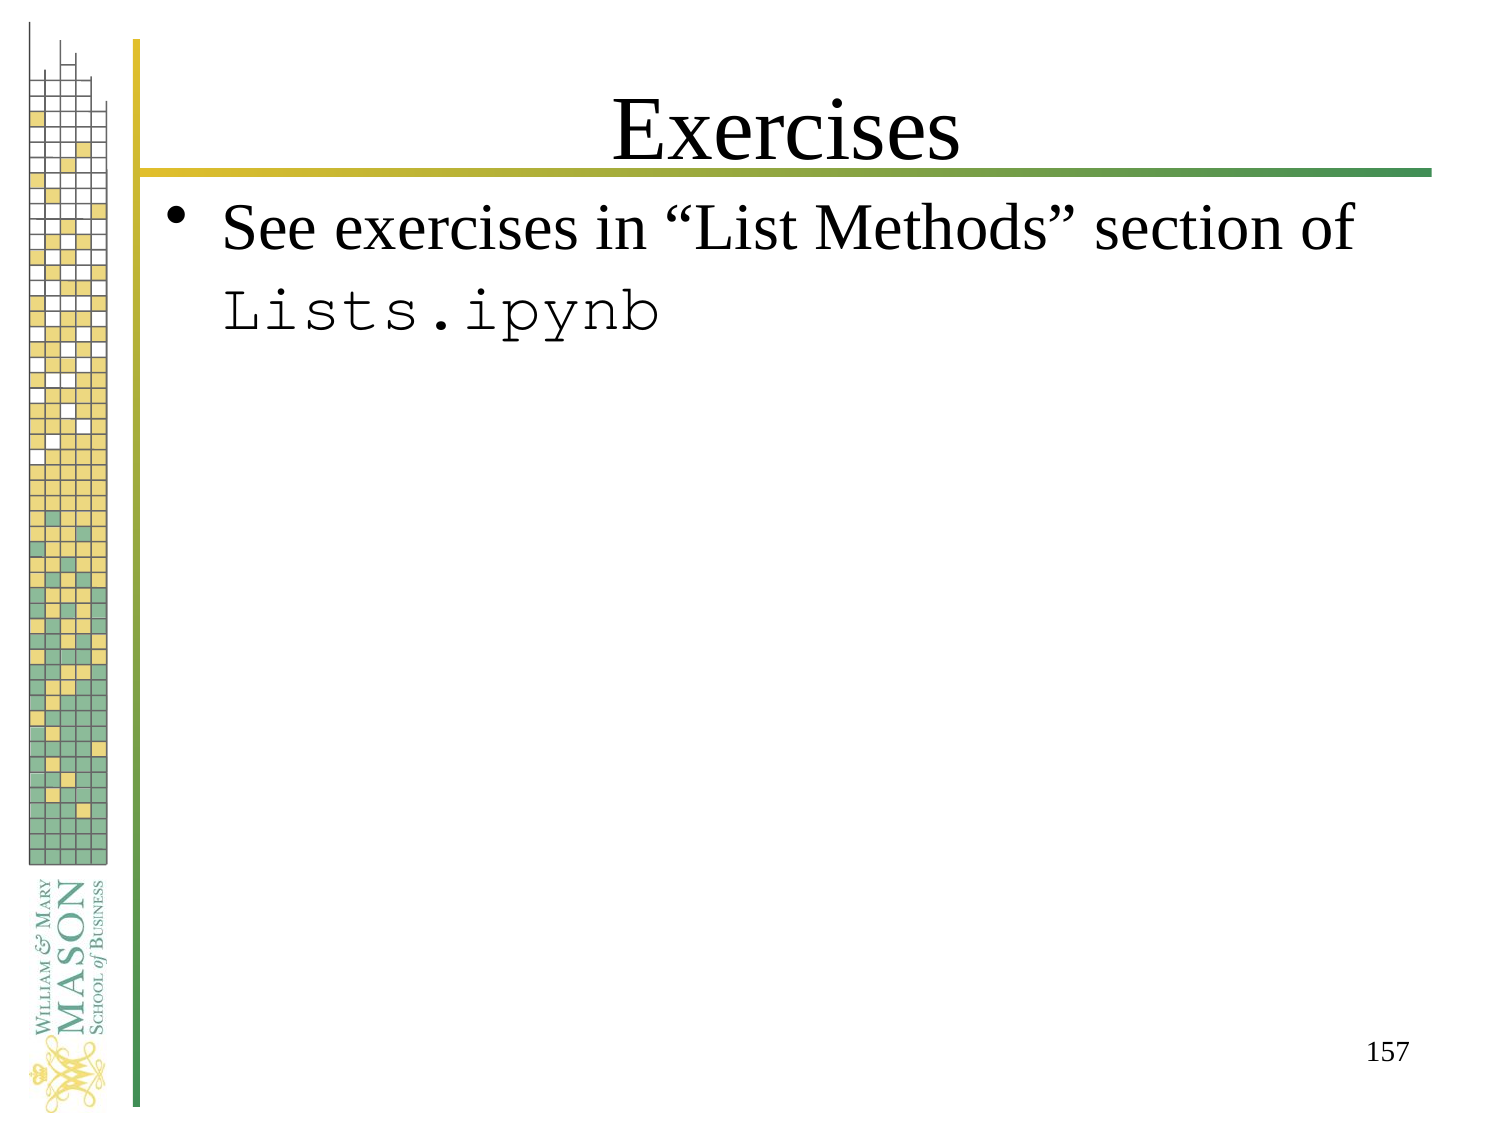

# Exercises
See exercises in “List Methods” section of Lists.ipynb
157